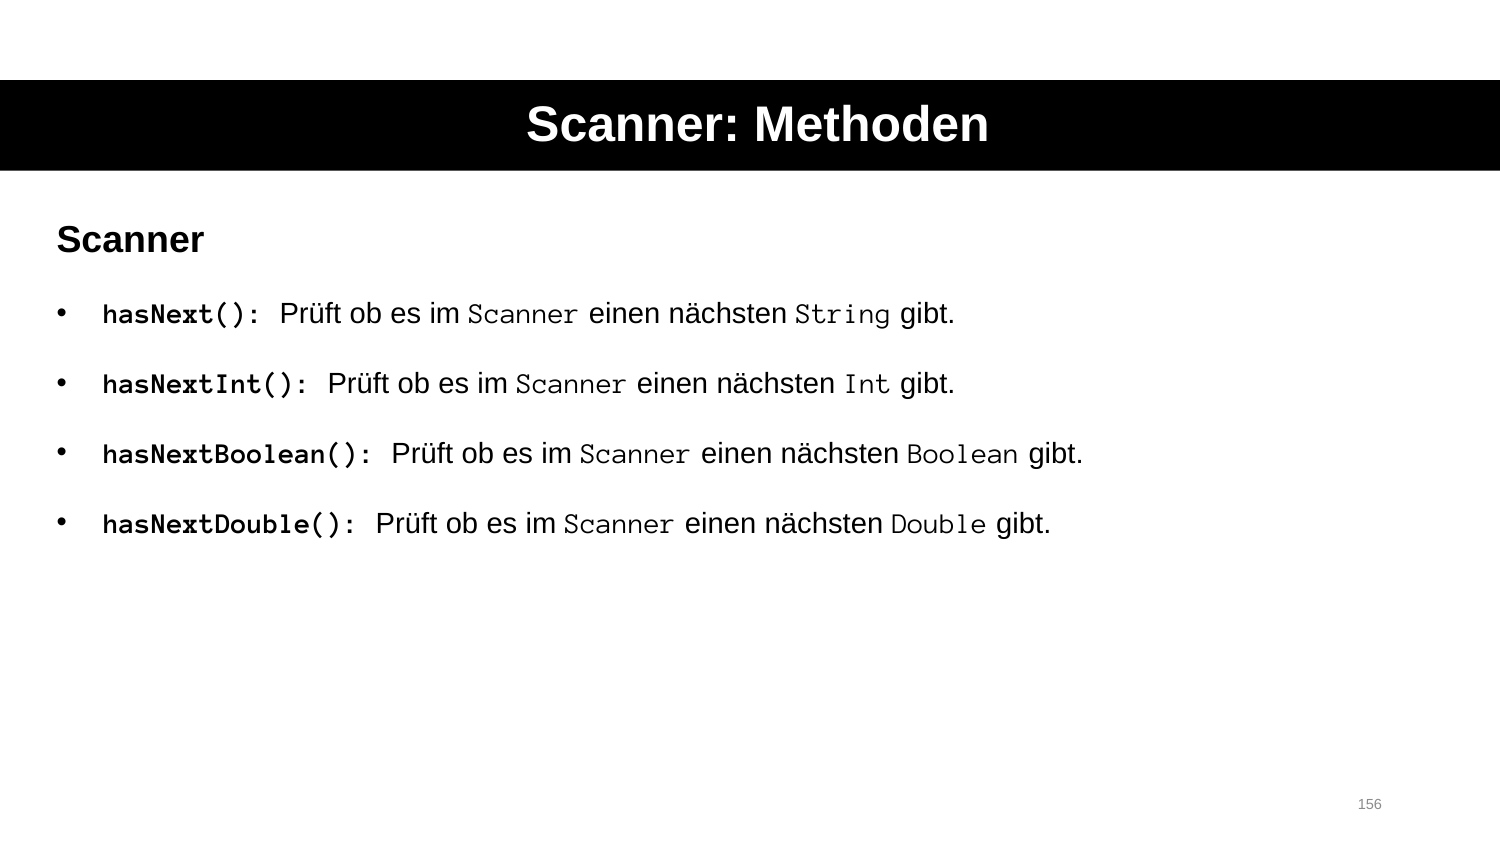

Scanner: Methoden

Scanner

hasNext(): Prüft ob es im Scanner einen nächsten String gibt.

hasNextInt(): Prüft ob es im Scanner einen nächsten Int gibt.

hasNextBoolean(): Prüft ob es im Scanner einen nächsten Boolean gibt.

hasNextDouble(): Prüft ob es im Scanner einen nächsten Double gibt.

156